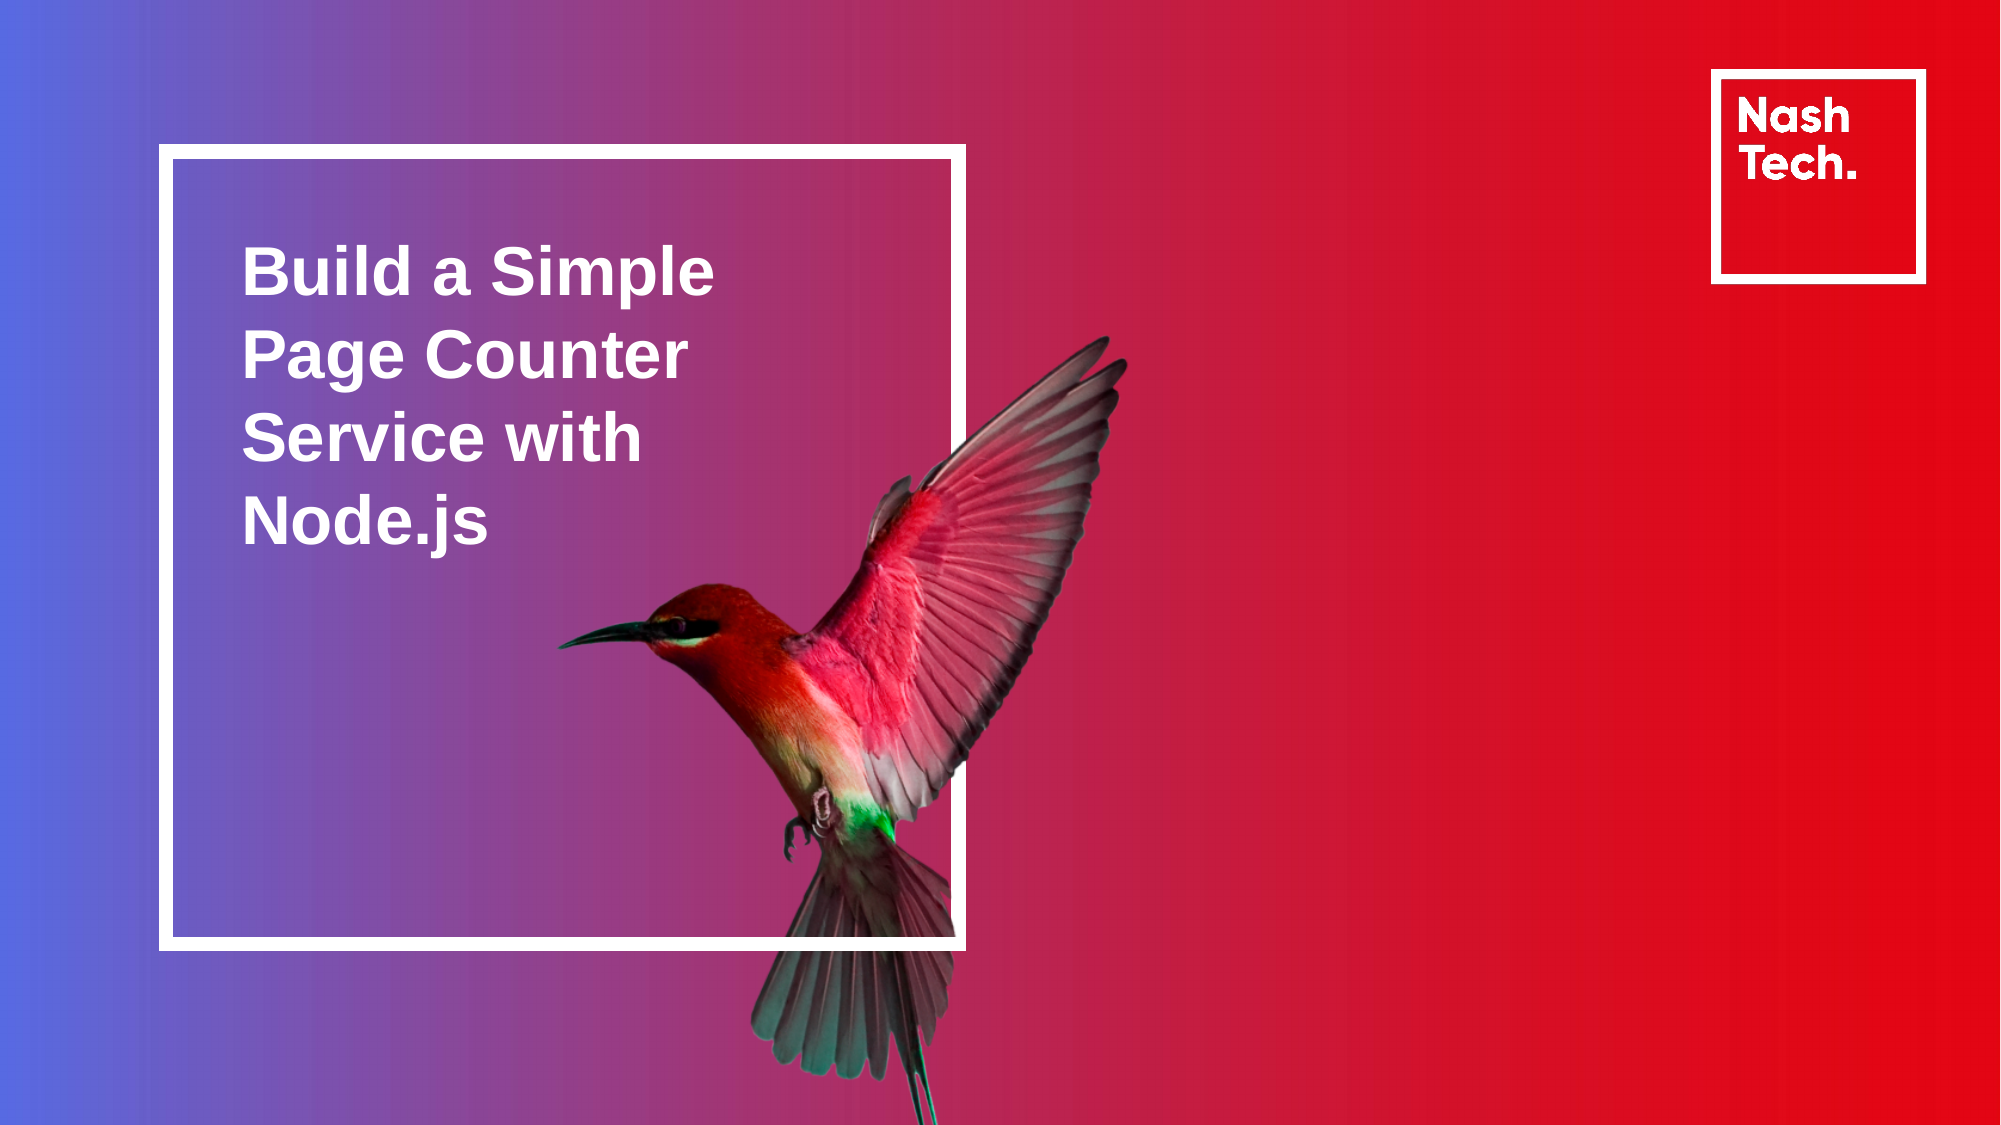

# Build a Simple Page Counter Service with Node.js